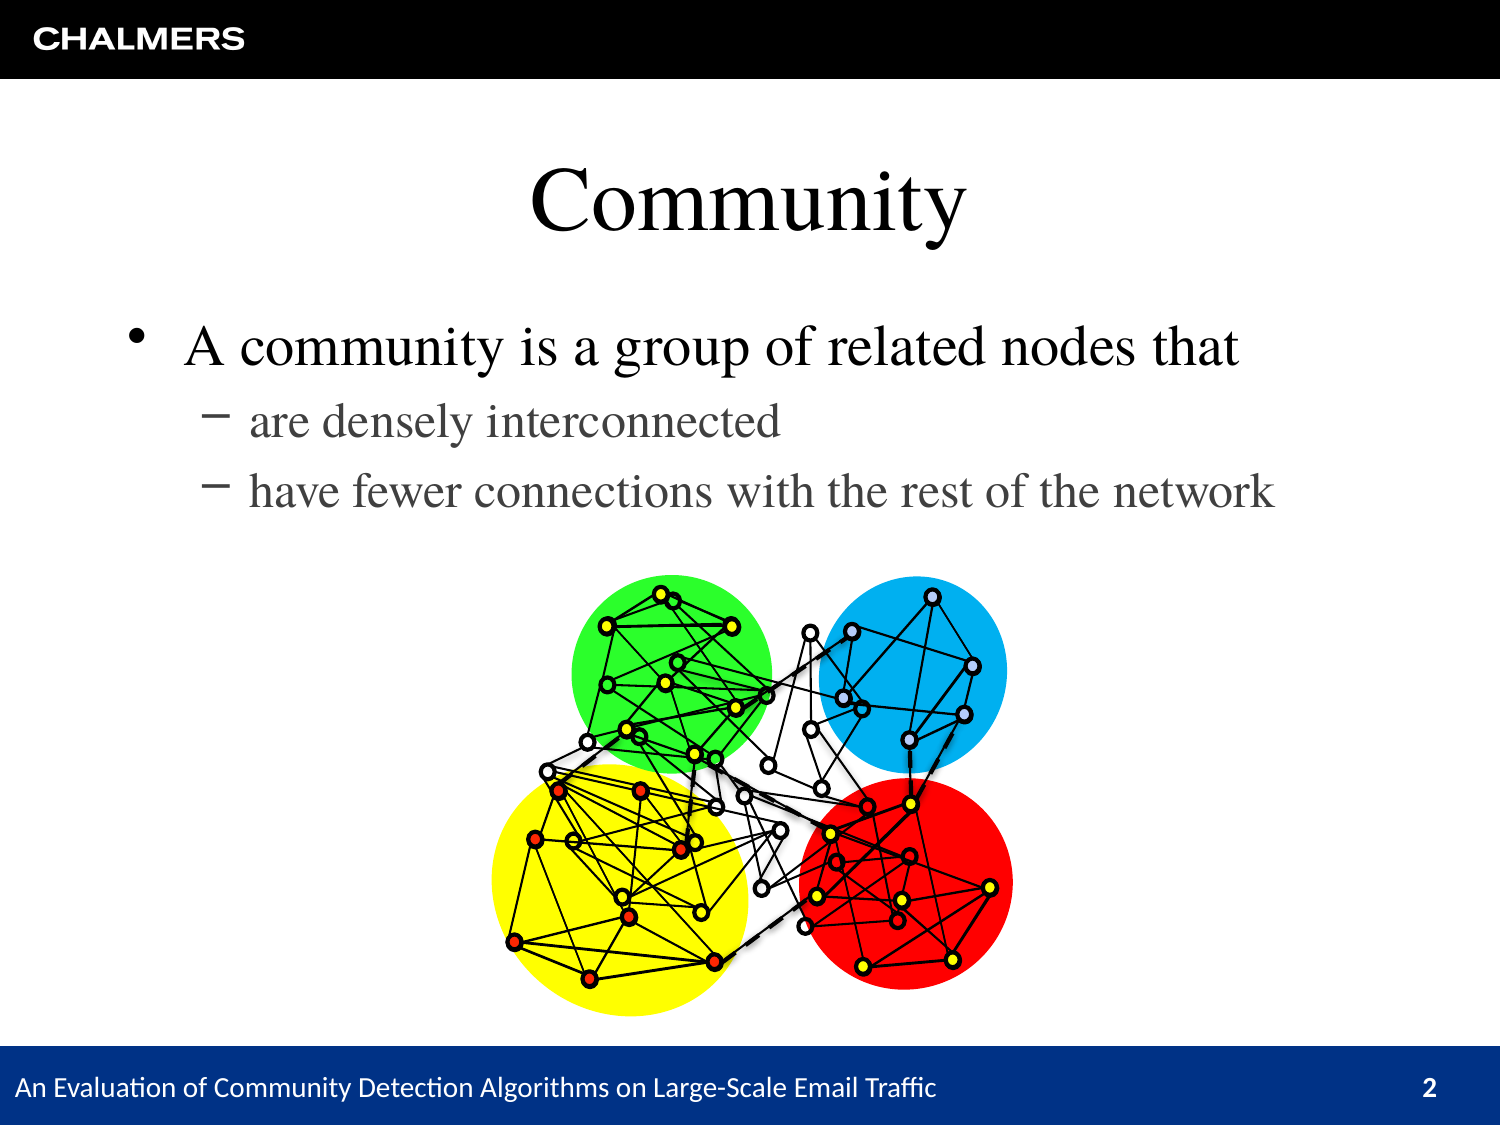

# Community
A community is a group of related nodes that
are densely interconnected
have fewer connections with the rest of the network